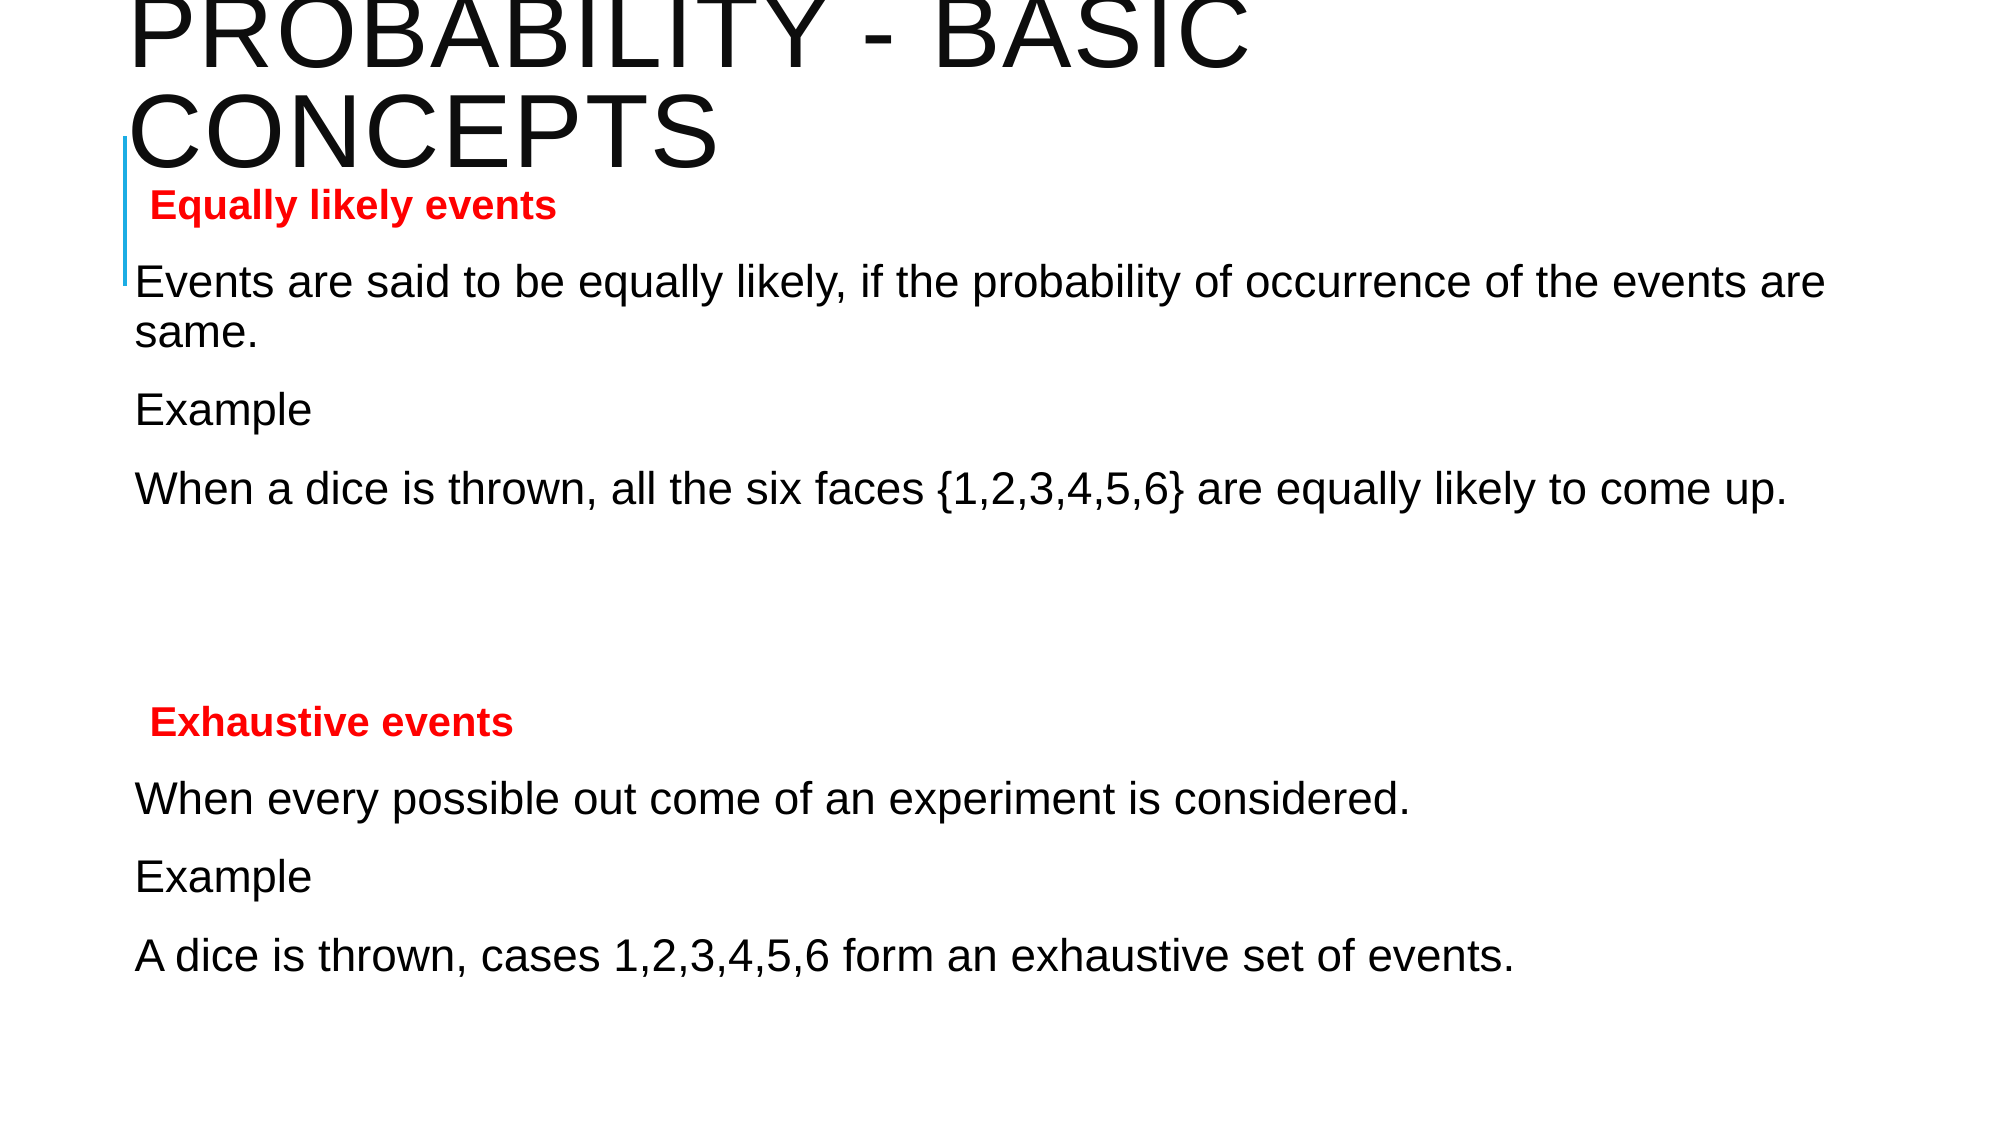

# PROBABILITY - Basic Concepts
Equally likely events
Events are said to be equally likely, if the probability of occurrence of the events are same.
Example
When a dice is thrown, all the six faces {1,2,3,4,5,6} are equally likely to come up.

Exhaustive events
When every possible out come of an experiment is considered.
Example
A dice is thrown, cases 1,2,3,4,5,6 form an exhaustive set of events.